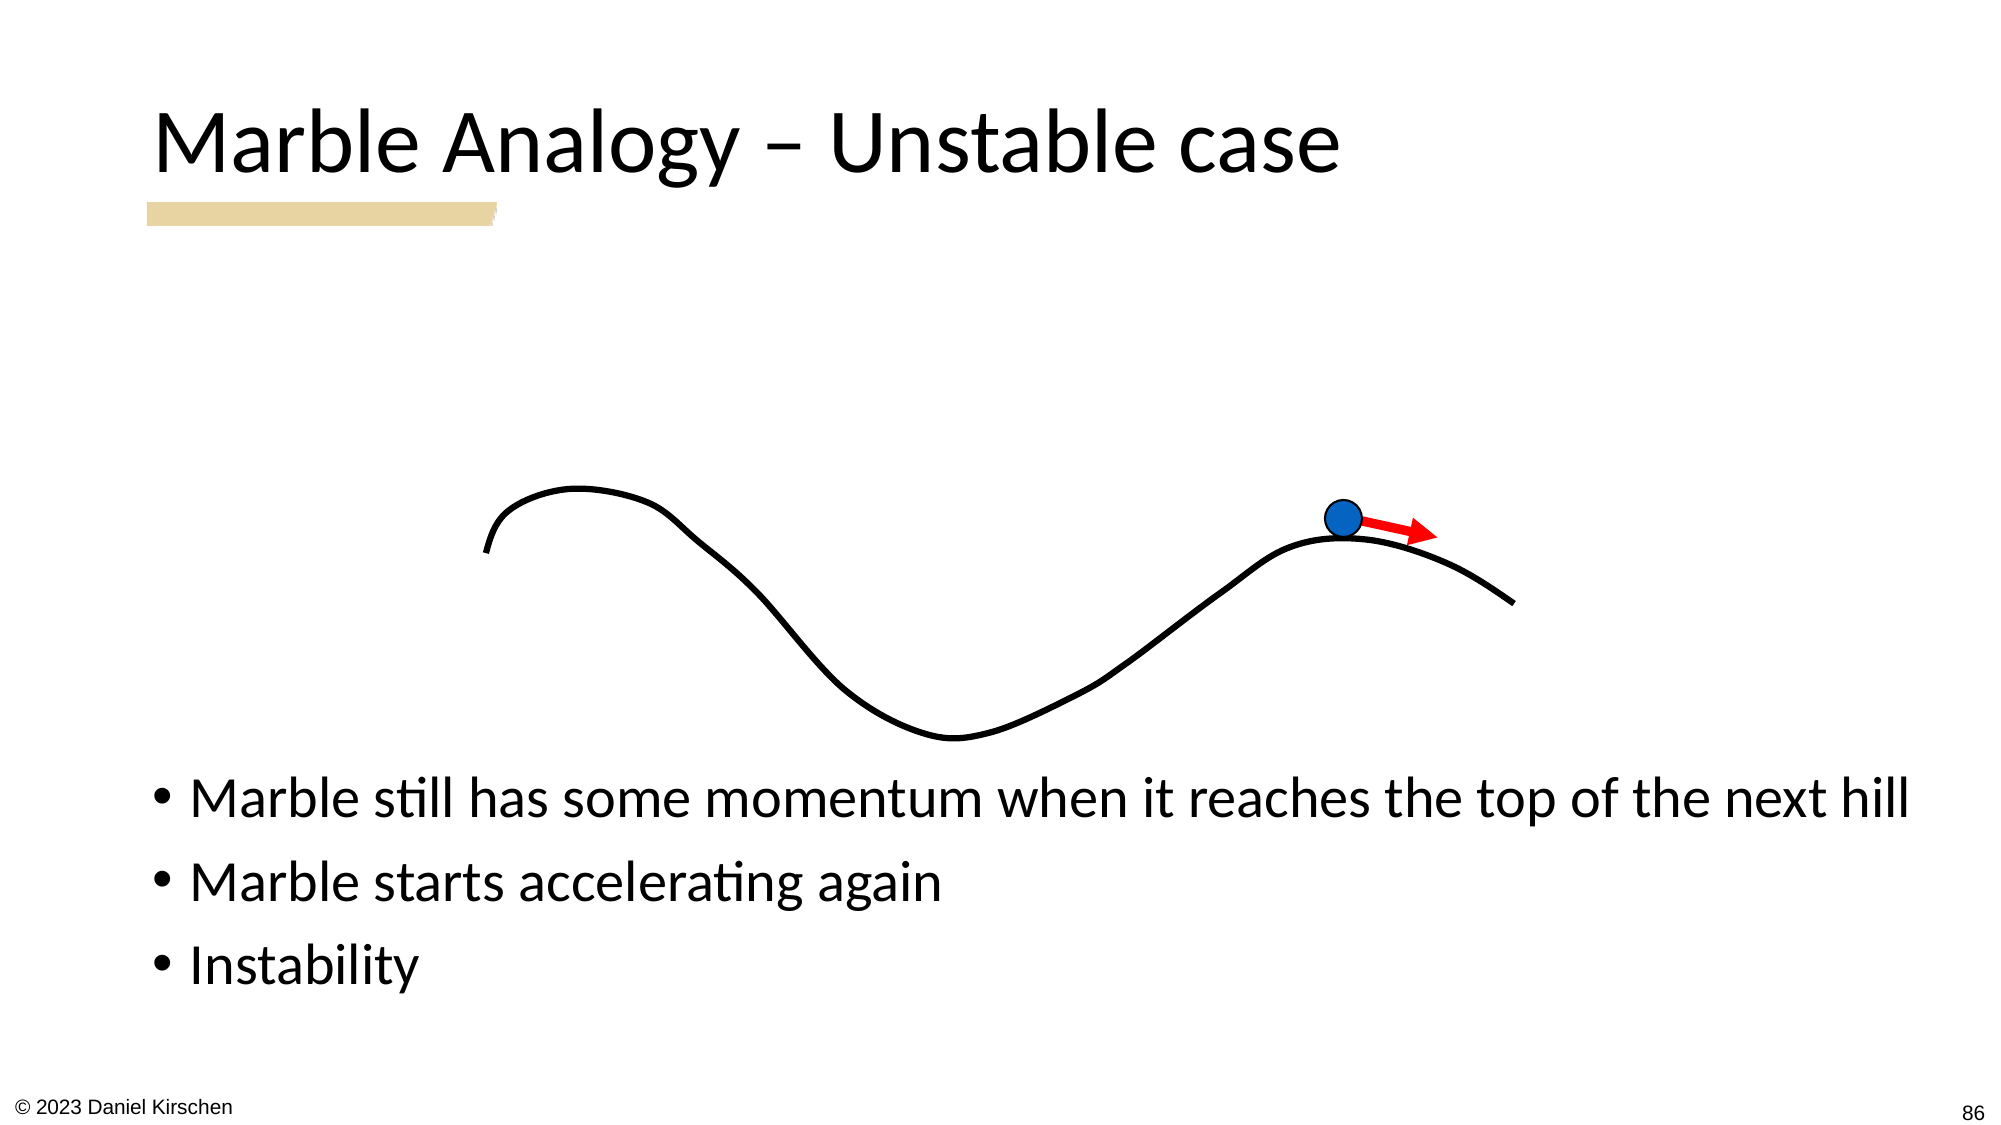

# Marble Analogy – Unstable case

Marble still has some momentum when it reaches the top of the next hill
Marble starts accelerating again
Instability
© 2023 Daniel Kirschen
86